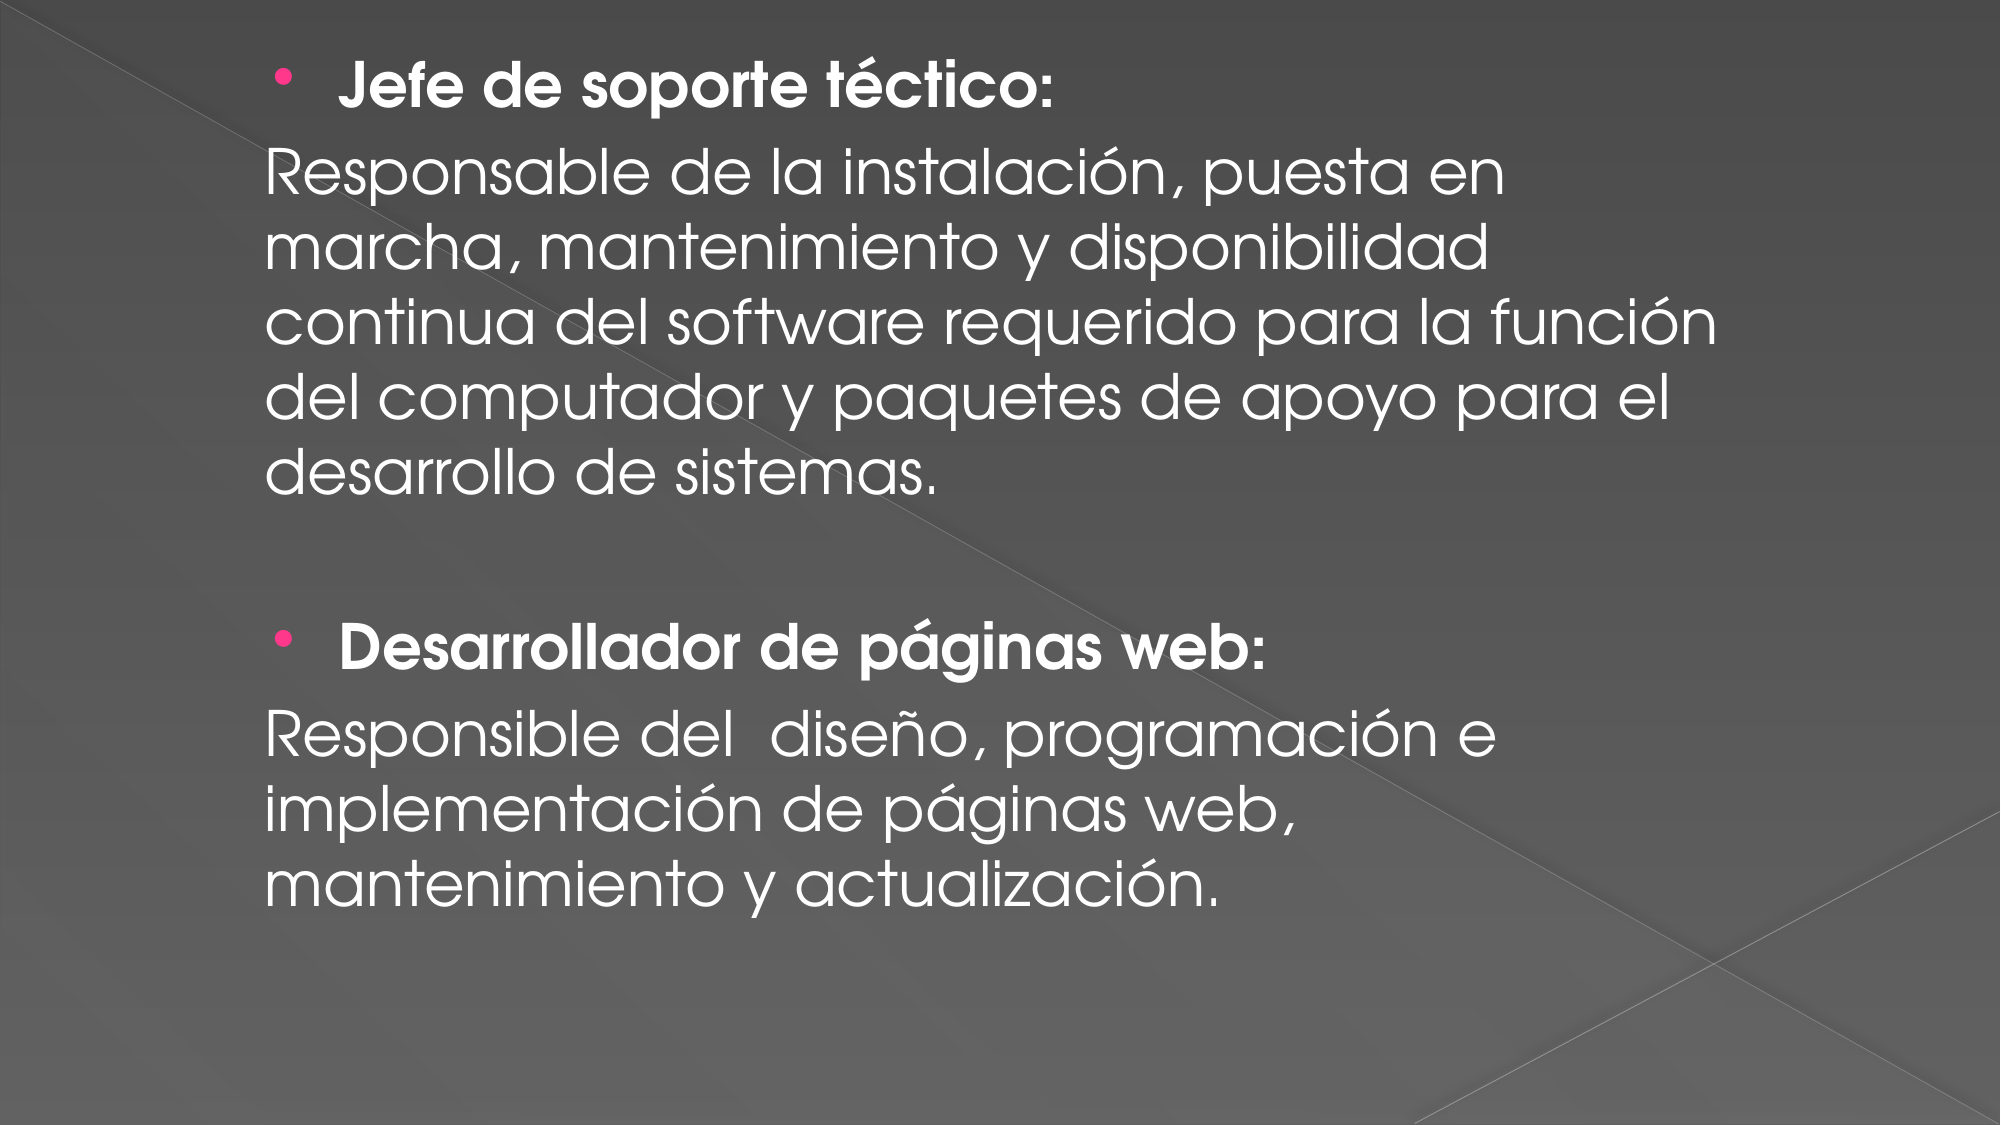

Jefe de soporte téctico:
Responsable de la instalación, puesta en marcha, mantenimiento y disponibilidad continua del software requerido para la función del computador y paquetes de apoyo para el desarrollo de sistemas.

Desarrollador de páginas web:
Responsible del  diseño, programación e implementación de páginas web, mantenimiento y actualización.